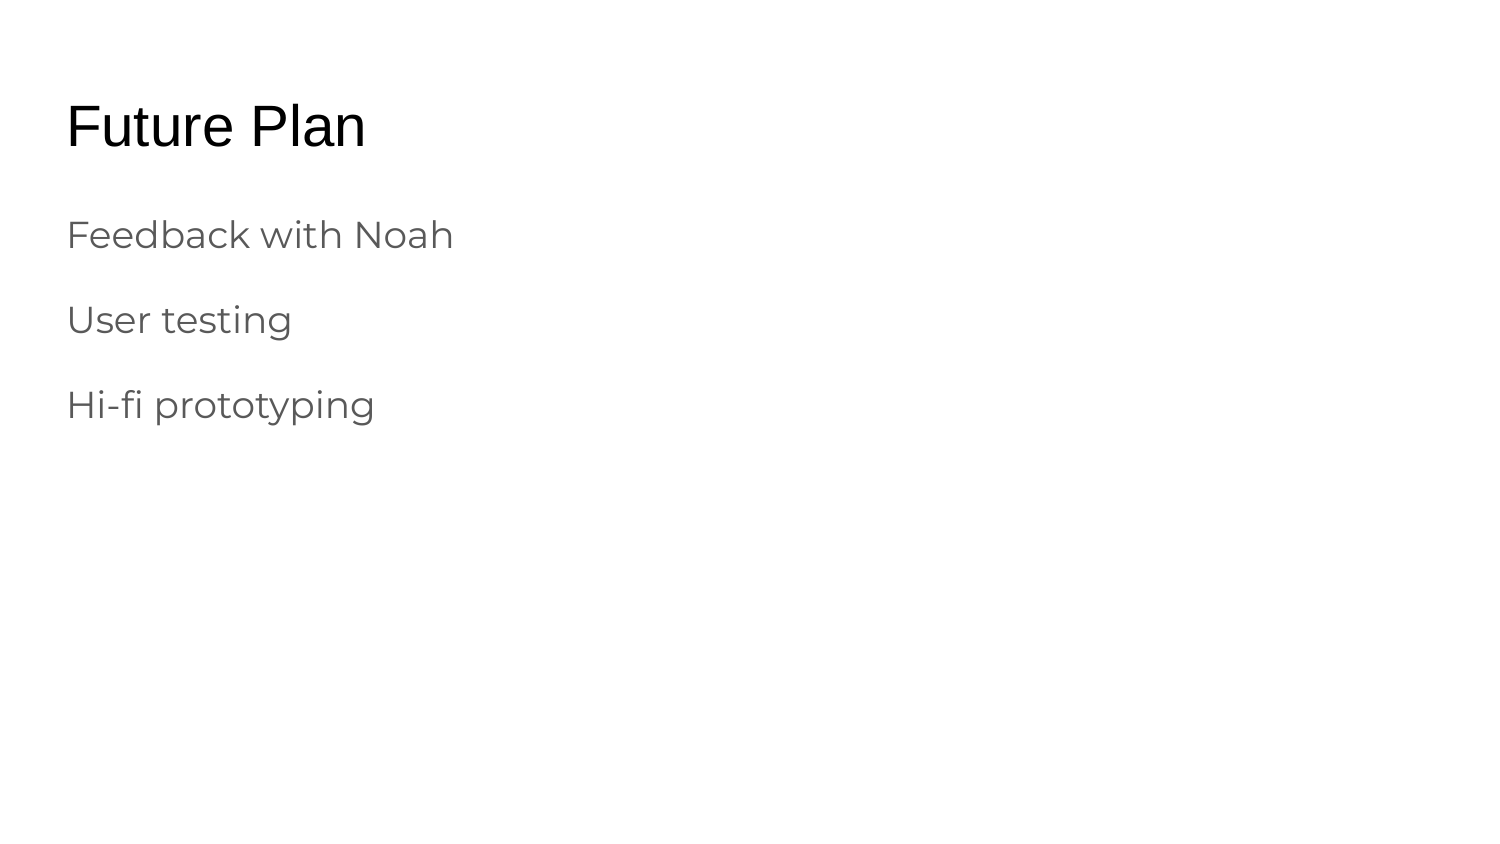

# Future Plan
Feedback with Noah
User testing
Hi-fi prototyping